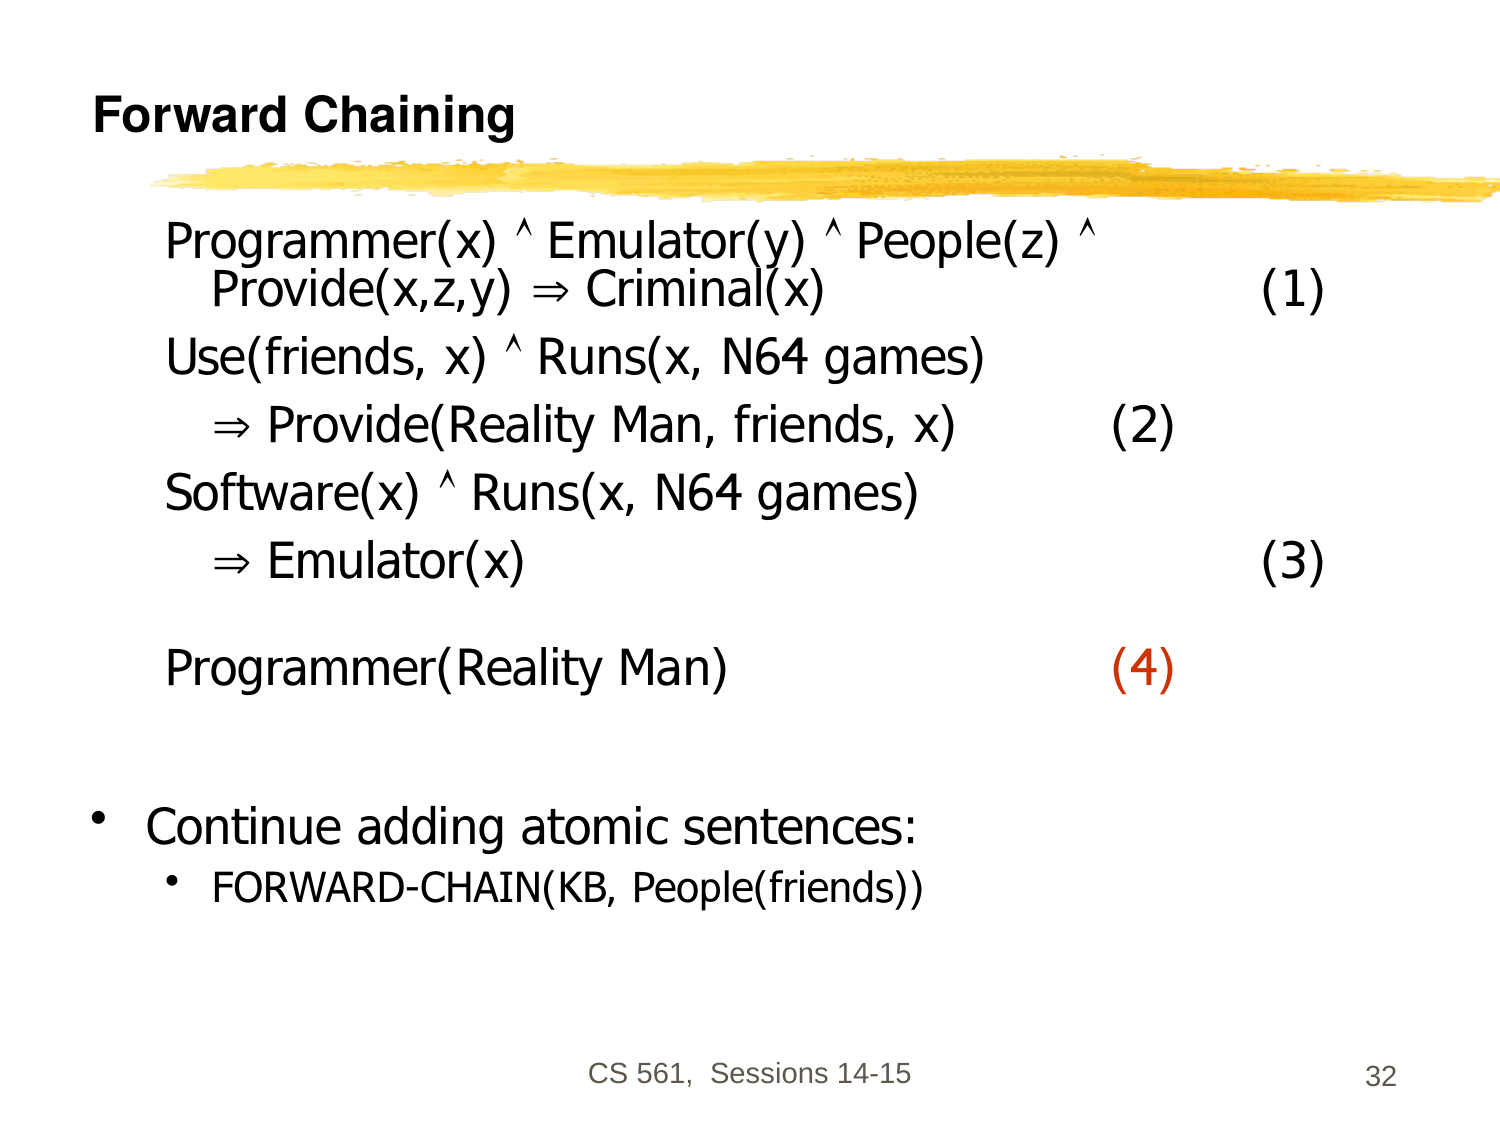

# Forward Chaining
Programmer(x) ∧ Emulator(y) ∧ People(z) ∧ Provide(x,z,y) ⇒ Criminal(x)			(1)
Use(friends, x) ∧ Runs(x, N64 games)
	⇒ Provide(Reality Man, friends, x)		(2)
Software(x) ∧ Runs(x, N64 games)
	⇒ Emulator(x)					(3)

Programmer(Reality Man)			(4)

Continue adding atomic sentences:
FORWARD-CHAIN(KB, People(friends))
CS 561,  Sessions 14-15
32